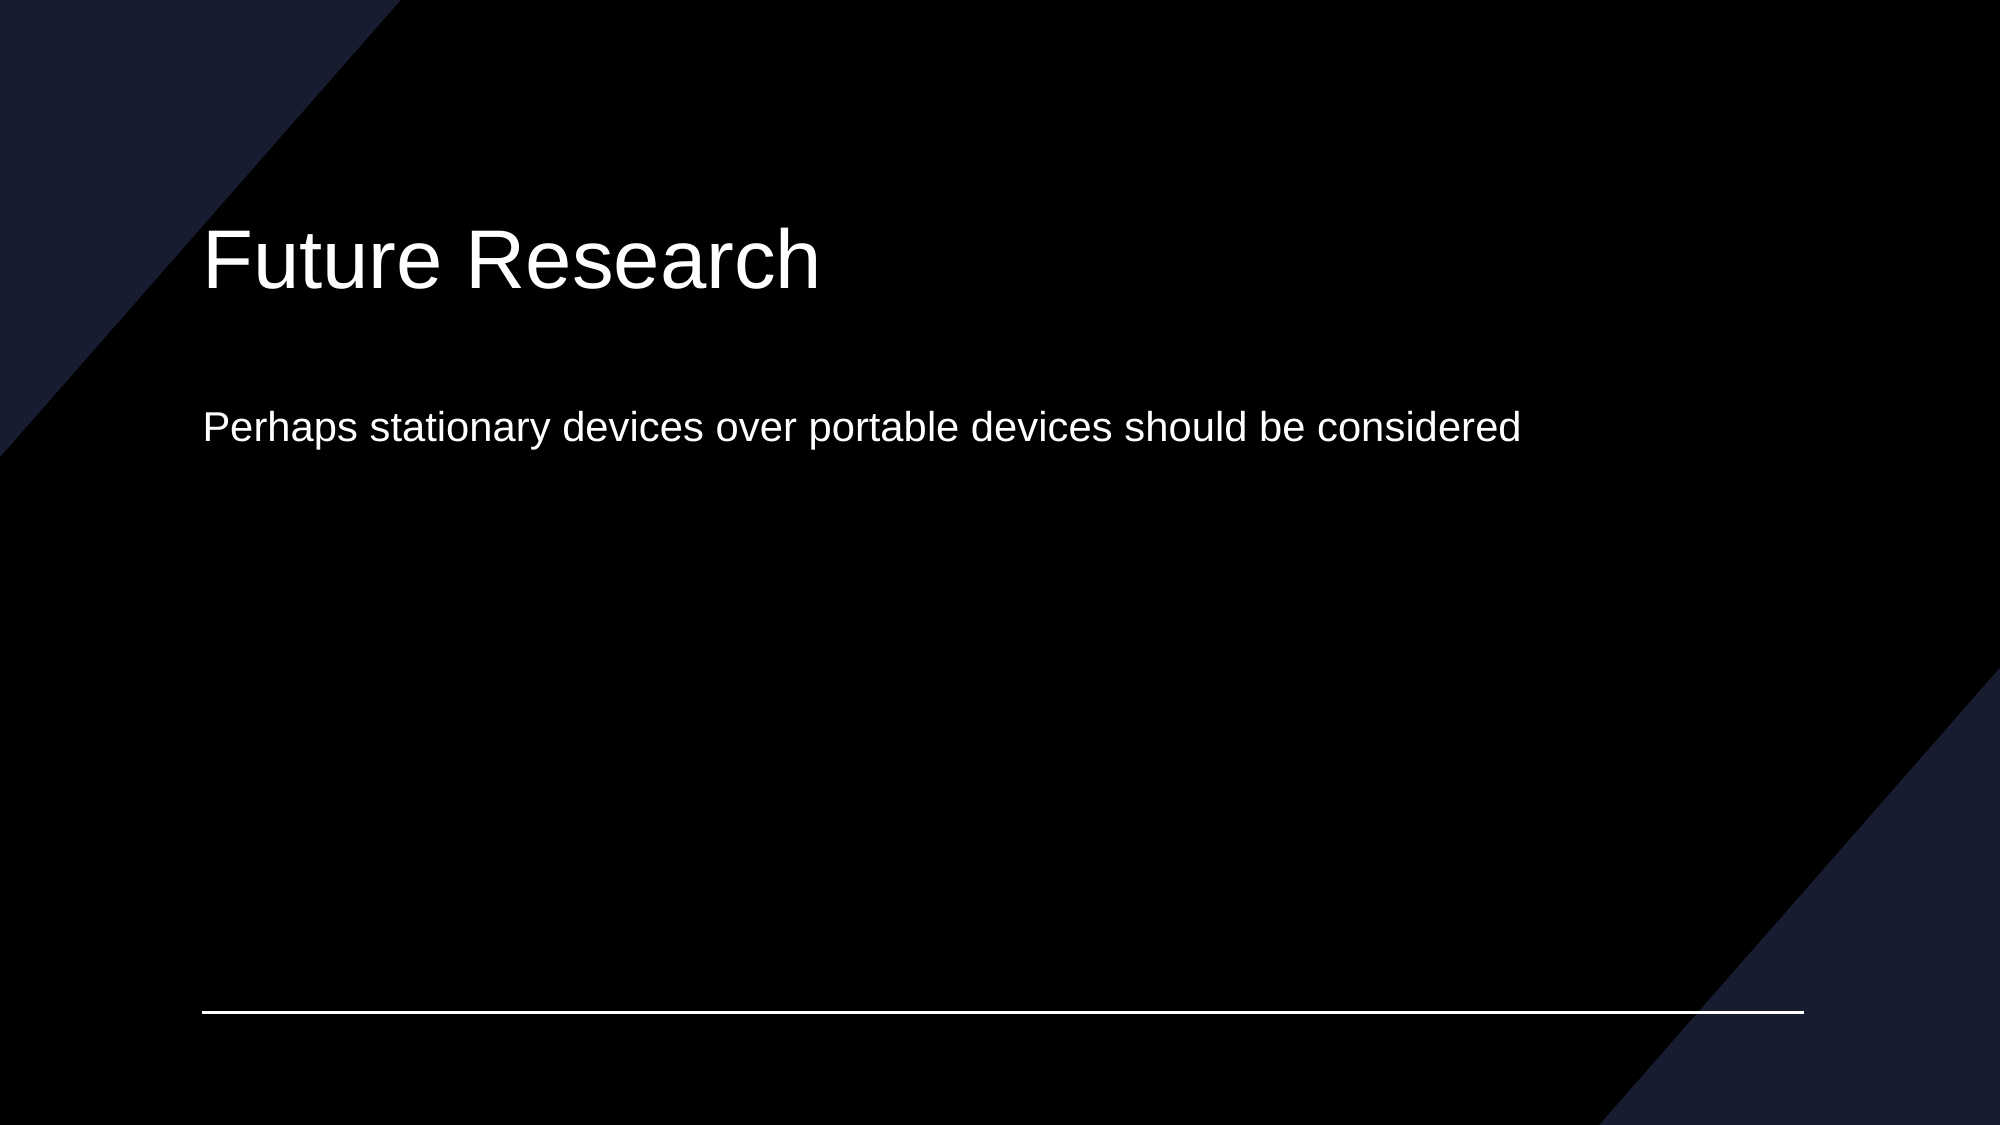

# Future Research
Perhaps stationary devices over portable devices should be considered